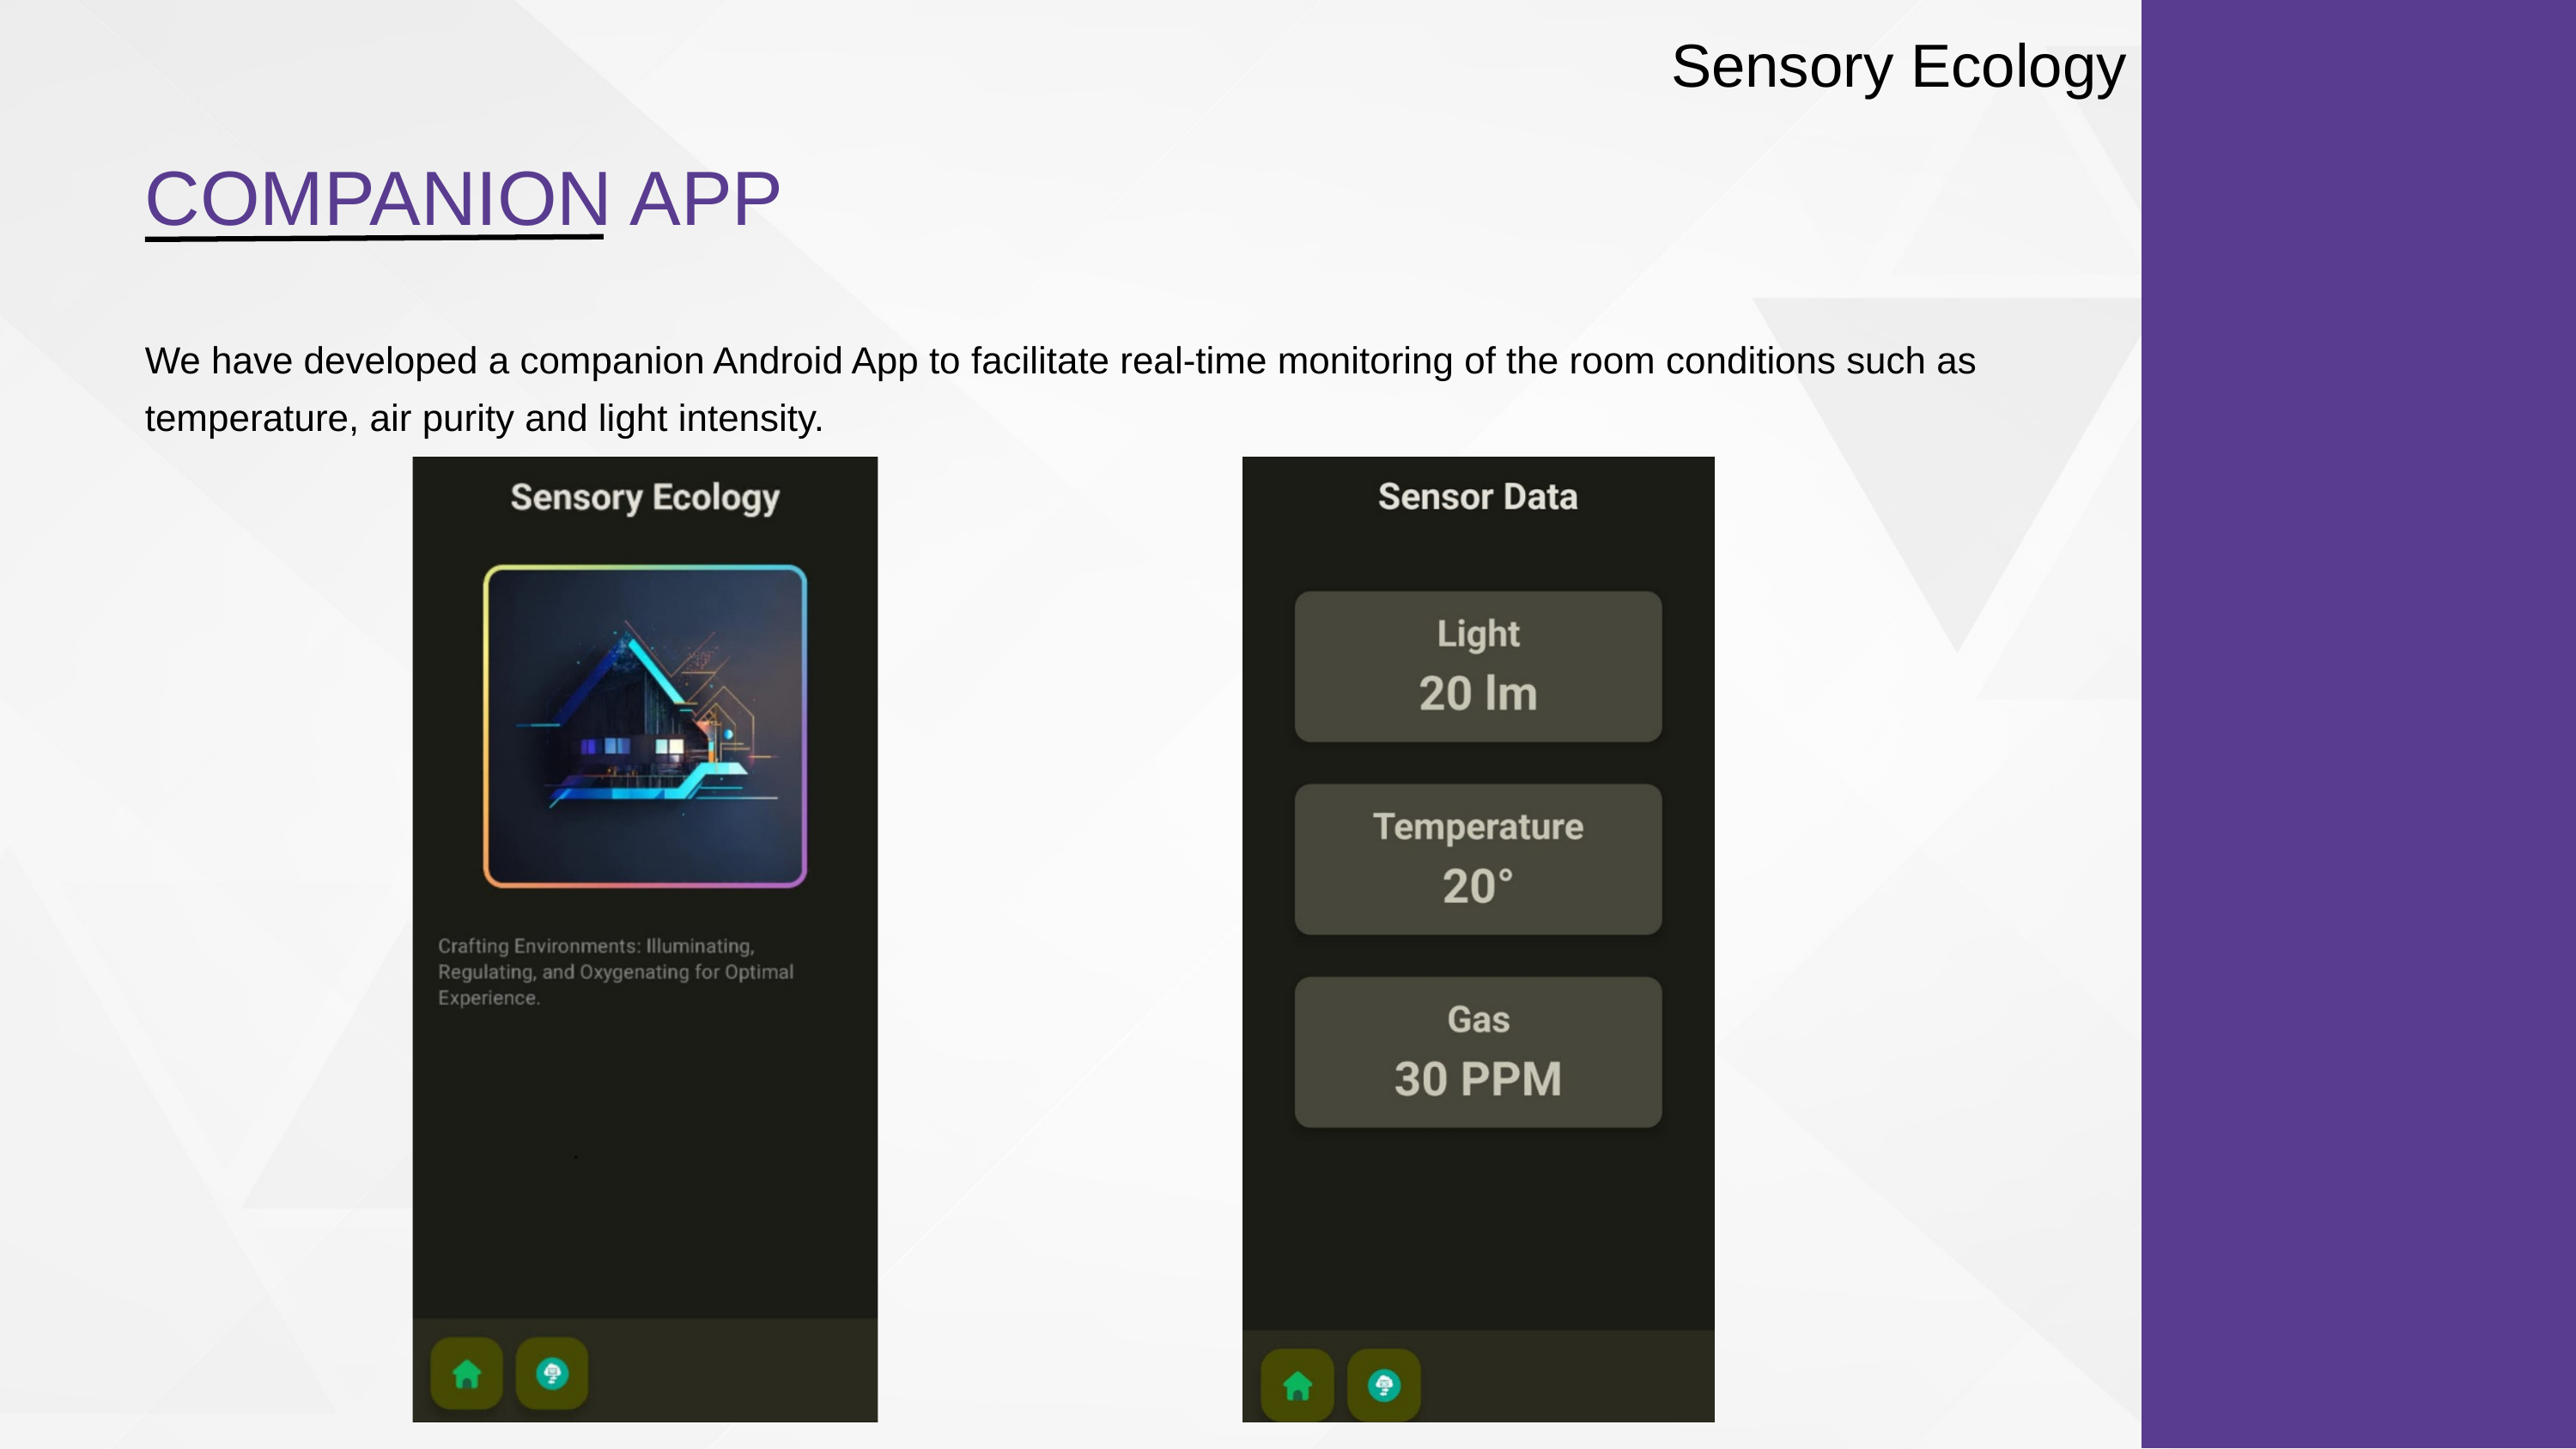

Sensory Ecology
COMPANION APP

We have developed a companion Android App to facilitate real-time monitoring of the room conditions such as temperature, air purity and light intensity.